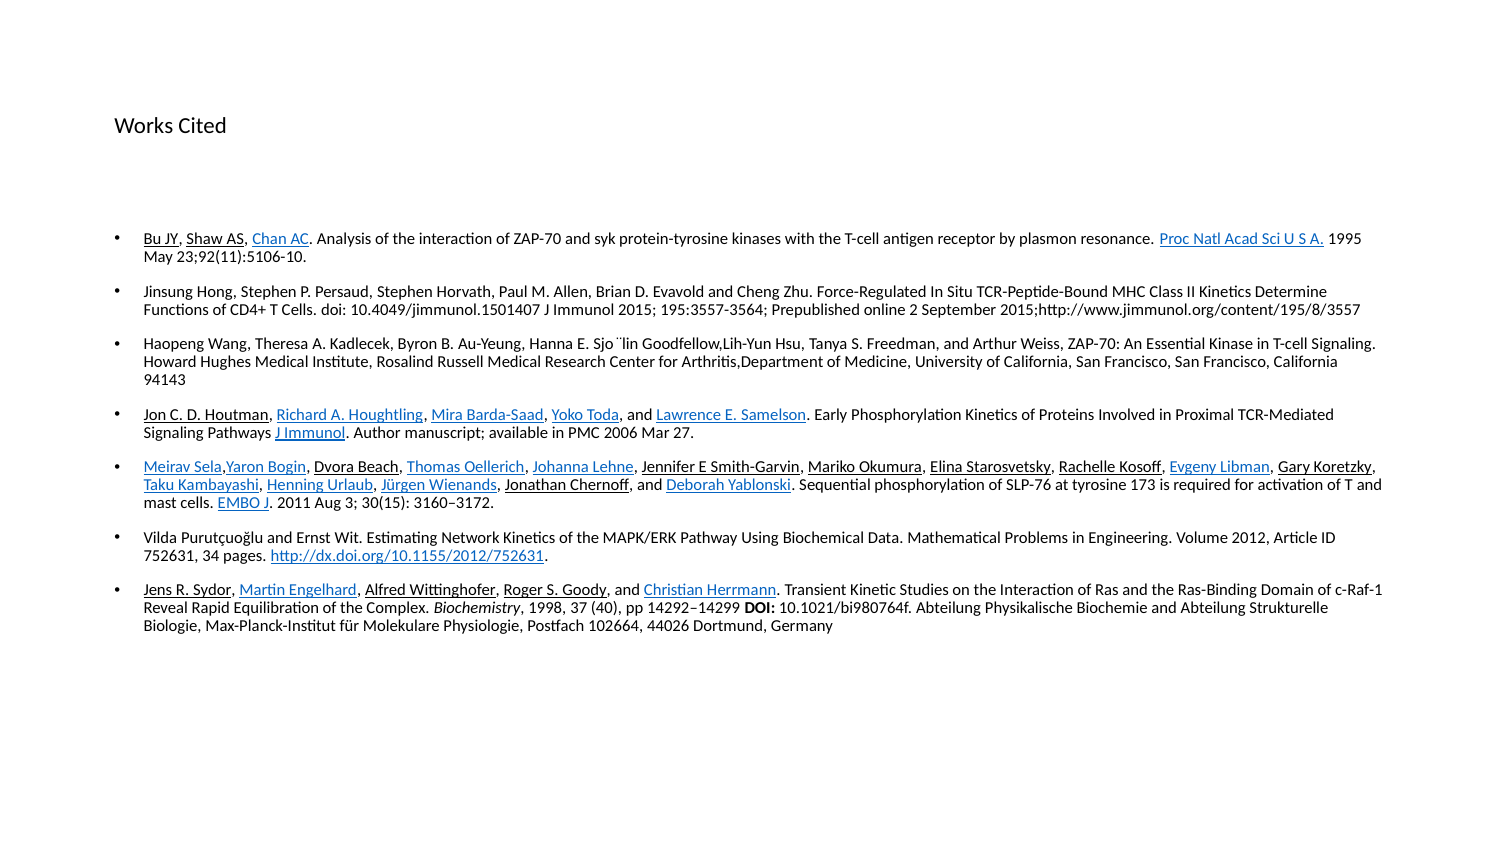

# Works Cited
Bu JY, Shaw AS, Chan AC. Analysis of the interaction of ZAP-70 and syk protein-tyrosine kinases with the T-cell antigen receptor by plasmon resonance. Proc Natl Acad Sci U S A. 1995 May 23;92(11):5106-10.
Jinsung Hong, Stephen P. Persaud, Stephen Horvath, Paul M. Allen, Brian D. Evavold and Cheng Zhu. Force-Regulated In Situ TCR-Peptide-Bound MHC Class II Kinetics Determine Functions of CD4+ T Cells. doi: 10.4049/jimmunol.1501407 J Immunol 2015; 195:3557-3564; Prepublished online 2 September 2015;http://www.jimmunol.org/content/195/8/3557
Haopeng Wang, Theresa A. Kadlecek, Byron B. Au-Yeung, Hanna E. Sjo ̈ lin Goodfellow,Lih-Yun Hsu, Tanya S. Freedman, and Arthur Weiss, ZAP-70: An Essential Kinase in T-cell Signaling. Howard Hughes Medical Institute, Rosalind Russell Medical Research Center for Arthritis,Department of Medicine, University of California, San Francisco, San Francisco, California 94143
Jon C. D. Houtman, Richard A. Houghtling, Mira Barda-Saad, Yoko Toda, and Lawrence E. Samelson. Early Phosphorylation Kinetics of Proteins Involved in Proximal TCR-Mediated Signaling Pathways J Immunol. Author manuscript; available in PMC 2006 Mar 27.
Meirav Sela,Yaron Bogin, Dvora Beach, Thomas Oellerich, Johanna Lehne, Jennifer E Smith-Garvin, Mariko Okumura, Elina Starosvetsky, Rachelle Kosoff, Evgeny Libman, Gary Koretzky, Taku Kambayashi, Henning Urlaub, Jürgen Wienands, Jonathan Chernoff, and Deborah Yablonski. Sequential phosphorylation of SLP-76 at tyrosine 173 is required for activation of T and mast cells. EMBO J. 2011 Aug 3; 30(15): 3160–3172.
Vilda Purutçuoğlu and Ernst Wit. Estimating Network Kinetics of the MAPK/ERK Pathway Using Biochemical Data. Mathematical Problems in Engineering. Volume 2012, Article ID 752631, 34 pages. http://dx.doi.org/10.1155/2012/752631.
Jens R. Sydor, Martin Engelhard, Alfred Wittinghofer, Roger S. Goody, and Christian Herrmann. Transient Kinetic Studies on the Interaction of Ras and the Ras-Binding Domain of c-Raf-1 Reveal Rapid Equilibration of the Complex. Biochemistry, 1998, 37 (40), pp 14292–14299 DOI: 10.1021/bi980764f. Abteilung Physikalische Biochemie and Abteilung Strukturelle Biologie, Max-Planck-Institut für Molekulare Physiologie, Postfach 102664, 44026 Dortmund, Germany